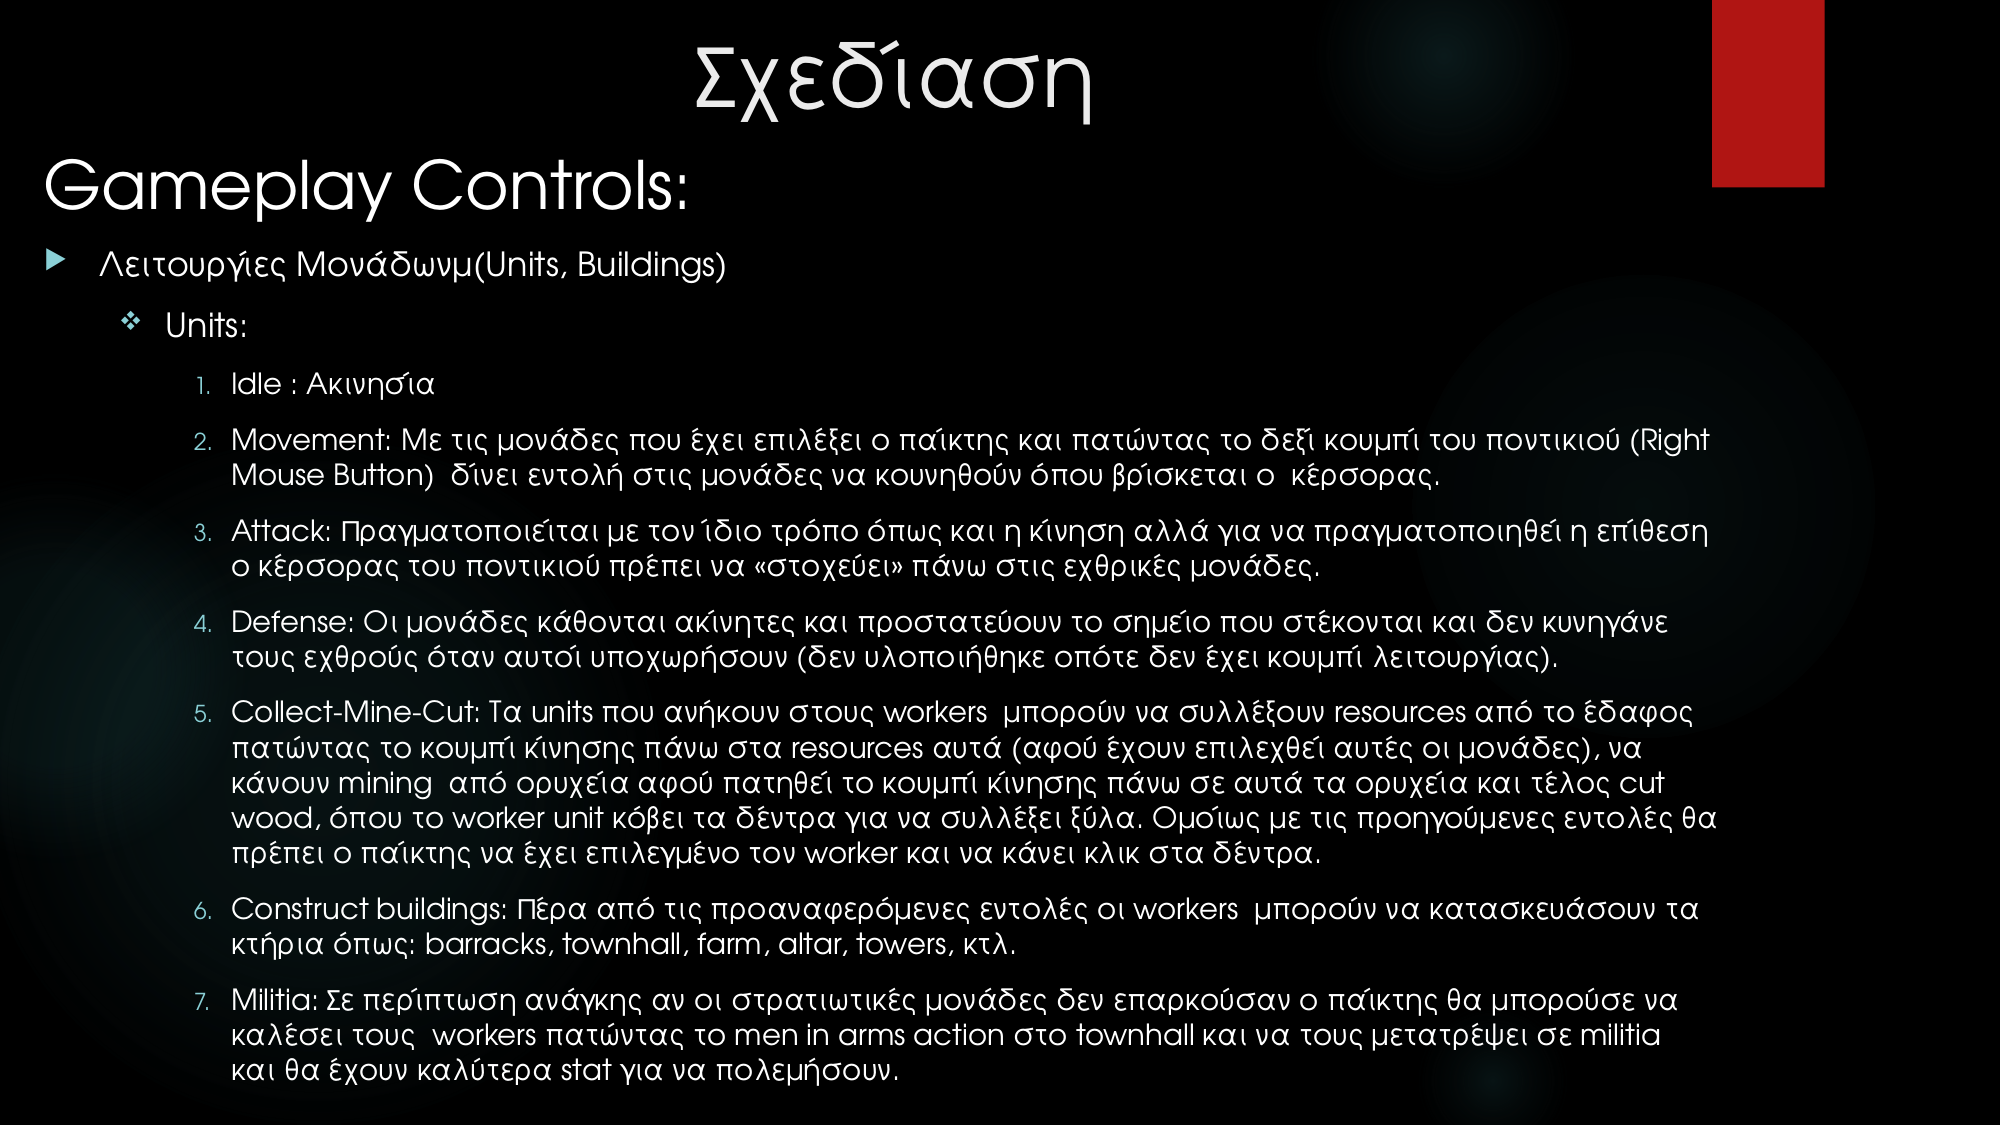

# Σχεδίαση
Gameplay Controls:
Λειτουργίες Μονάδωνμ(Units, Buildings)
Units:
Idle : Ακινησία
Movement: Με τις μονάδες που έχει επιλέξει ο παίκτης και πατώντας το δεξί κουμπί του ποντικιού (Right Mouse Button)  δίνει εντολή στις μονάδες να κουνηθούν όπου βρίσκεται ο  κέρσορας.
Attack: Πραγματοποιείται με τον ίδιο τρόπο όπως και η κίνηση αλλά για να πραγματοποιηθεί η επίθεση ο κέρσορας του ποντικιού πρέπει να «στοχεύει» πάνω στις εχθρικές μονάδες.
Defense: Οι μονάδες κάθονται ακίνητες και προστατεύουν το σημείο που στέκονται και δεν κυνηγάνε τους εχθρούς όταν αυτοί υποχωρήσουν (δεν υλοποιήθηκε οπότε δεν έχει κουμπί λειτουργίας).
Collect-Mine-Cut: Τα units που ανήκουν στους workers  μπορούν να συλλέξουν resources από το έδαφος πατώντας το κουμπί κίνησης πάνω στα resources αυτά (αφού έχουν επιλεχθεί αυτές οι μονάδες), να κάνουν mining  από ορυχεία αφού πατηθεί το κουμπί κίνησης πάνω σε αυτά τα ορυχεία και τέλος cut wood, όπου το worker unit κόβει τα δέντρα για να συλλέξει ξύλα. Ομοίως με τις προηγούμενες εντολές θα πρέπει ο παίκτης να έχει επιλεγμένο τον worker και να κάνει κλικ στα δέντρα.
Construct buildings: Πέρα από τις προαναφερόμενες εντολές οι workers  μπορούν να κατασκευάσουν τα κτήρια όπως: barracks, townhall, farm, altar, towers, κτλ.
Militia: Σε περίπτωση ανάγκης αν οι στρατιωτικές μονάδες δεν επαρκούσαν ο παίκτης θα μπορούσε να καλέσει τους  workers πατώντας το men in arms action στο townhall και να τους μετατρέψει σε militia  και θα έχουν καλύτερα stat για να πολεμήσουν.